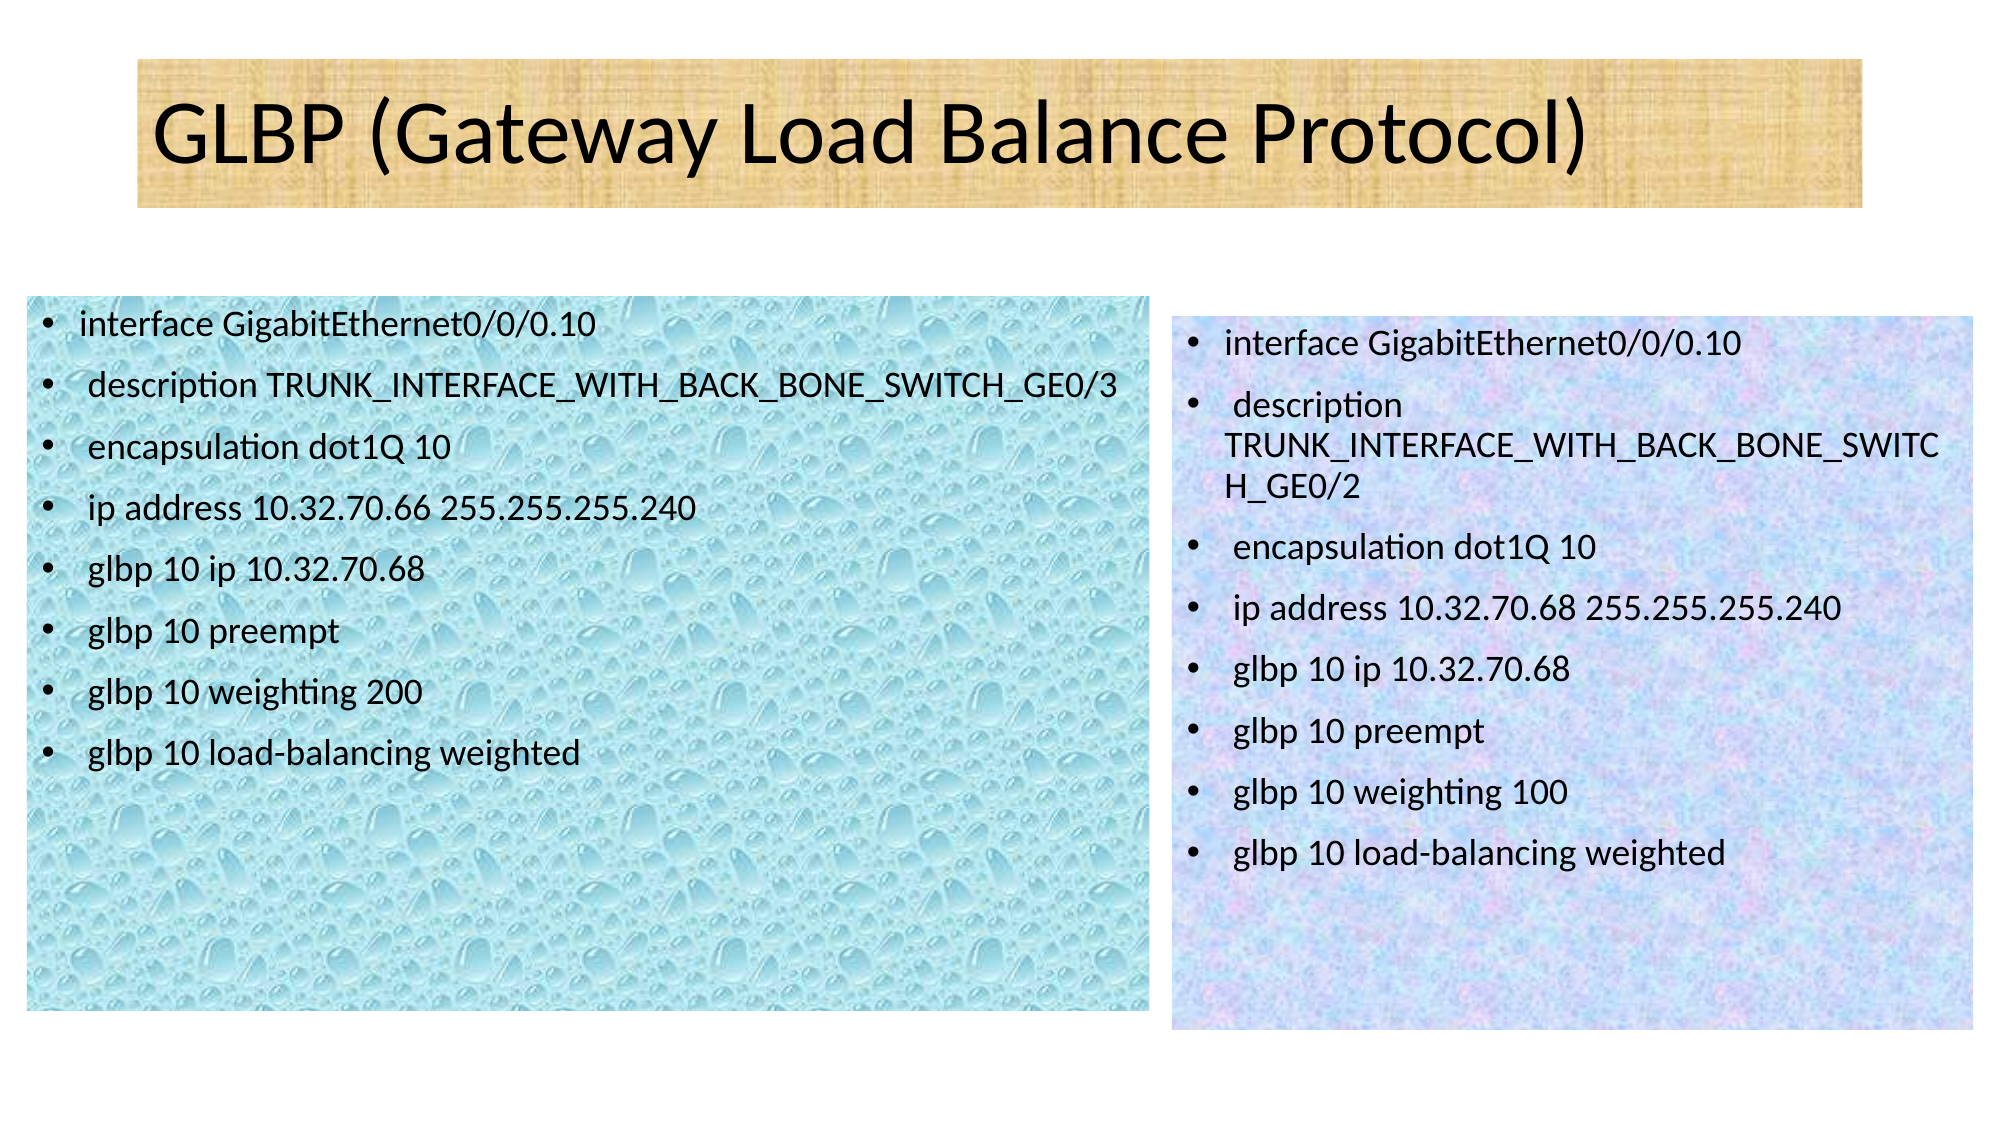

# GLBP (Gateway Load Balance Protocol)
interface GigabitEthernet0/0/0.10
 description TRUNK_INTERFACE_WITH_BACK_BONE_SWITCH_GE0/3
 encapsulation dot1Q 10
 ip address 10.32.70.66 255.255.255.240
 glbp 10 ip 10.32.70.68
 glbp 10 preempt
 glbp 10 weighting 200
 glbp 10 load-balancing weighted

interface GigabitEthernet0/0/0.10
 description TRUNK_INTERFACE_WITH_BACK_BONE_SWITCH_GE0/2
 encapsulation dot1Q 10
 ip address 10.32.70.68 255.255.255.240
 glbp 10 ip 10.32.70.68
 glbp 10 preempt
 glbp 10 weighting 100
 glbp 10 load-balancing weighted